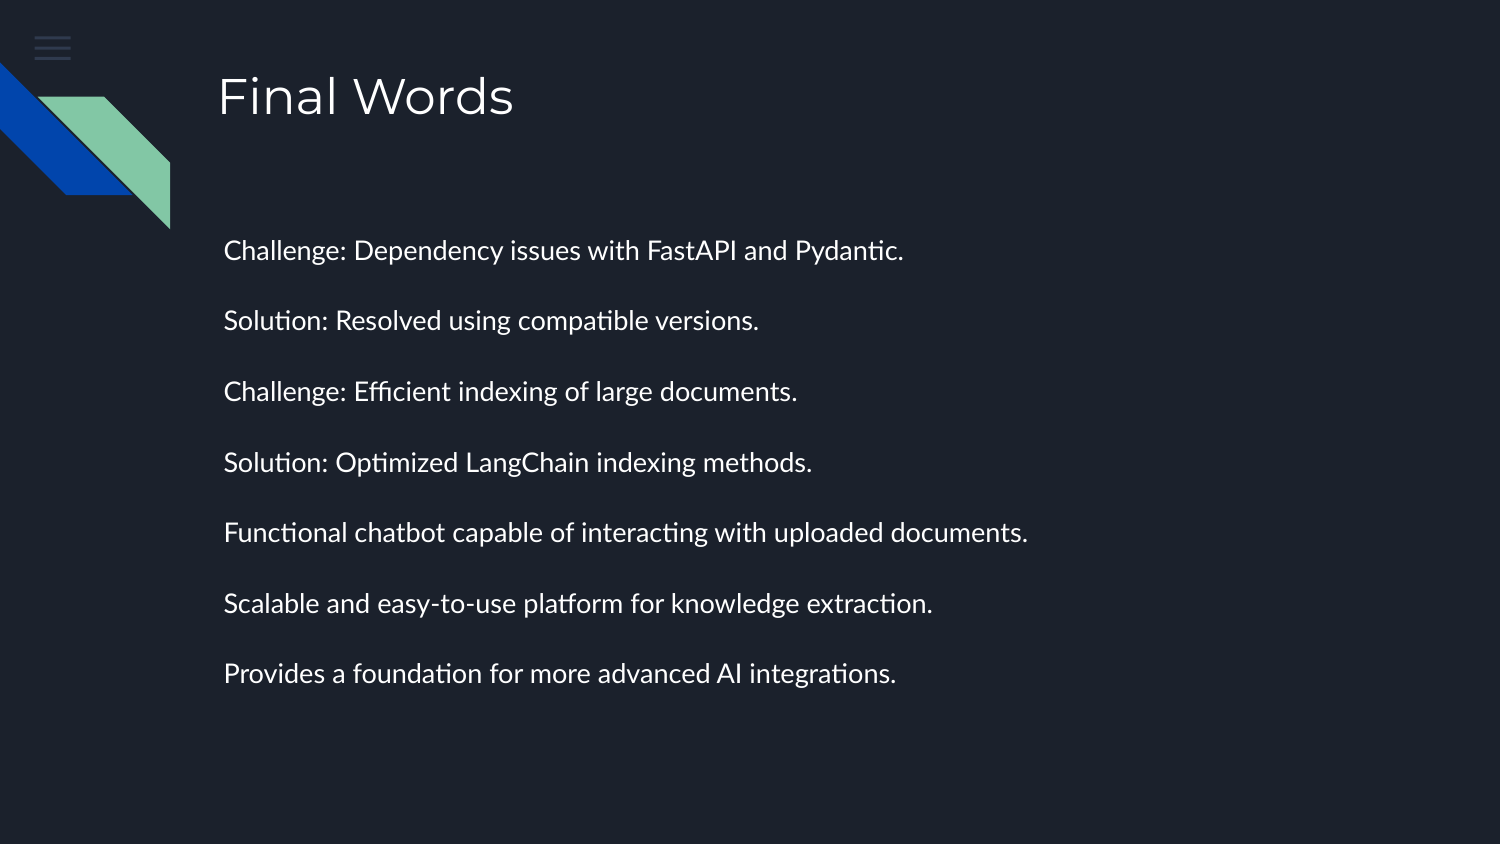

# Final Words
Challenge: Dependency issues with FastAPI and Pydantic.
Solution: Resolved using compatible versions.
Challenge: Efficient indexing of large documents.
Solution: Optimized LangChain indexing methods.
Functional chatbot capable of interacting with uploaded documents.
Scalable and easy-to-use platform for knowledge extraction.
Provides a foundation for more advanced AI integrations.